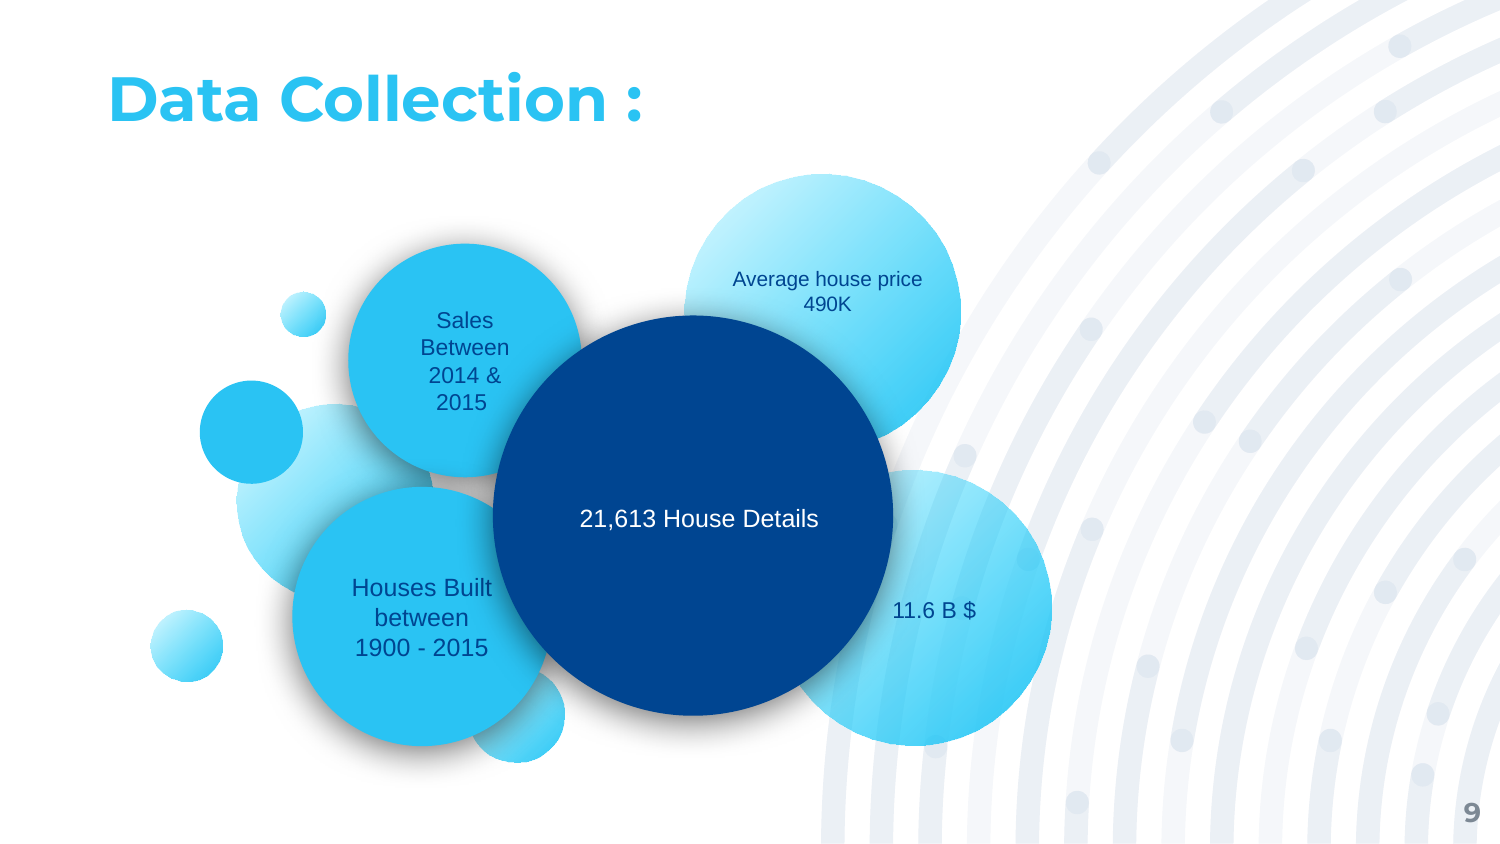

# Data Collection :

Sales Between 2014 & 2015
Average house price 490K

21,613 House Details
Houses Built between 1900 - 2015
11.6 B $
9